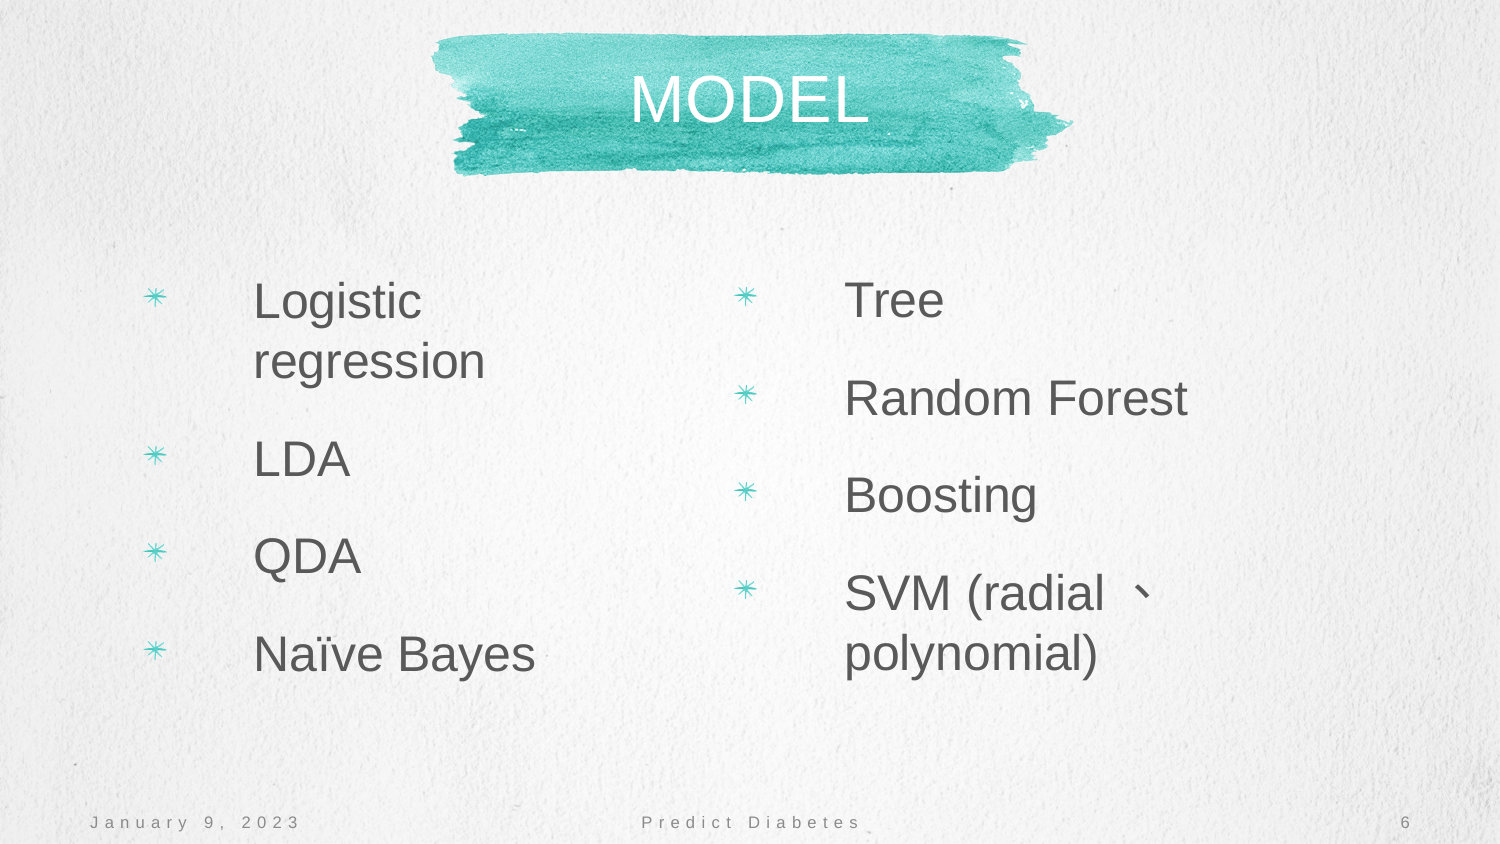

# Model
Tree
Random Forest
Boosting
SVM (radial、 polynomial)

Logistic regression
LDA
QDA
Naïve Bayes

January 9, 2023
Predict Diabetes
6